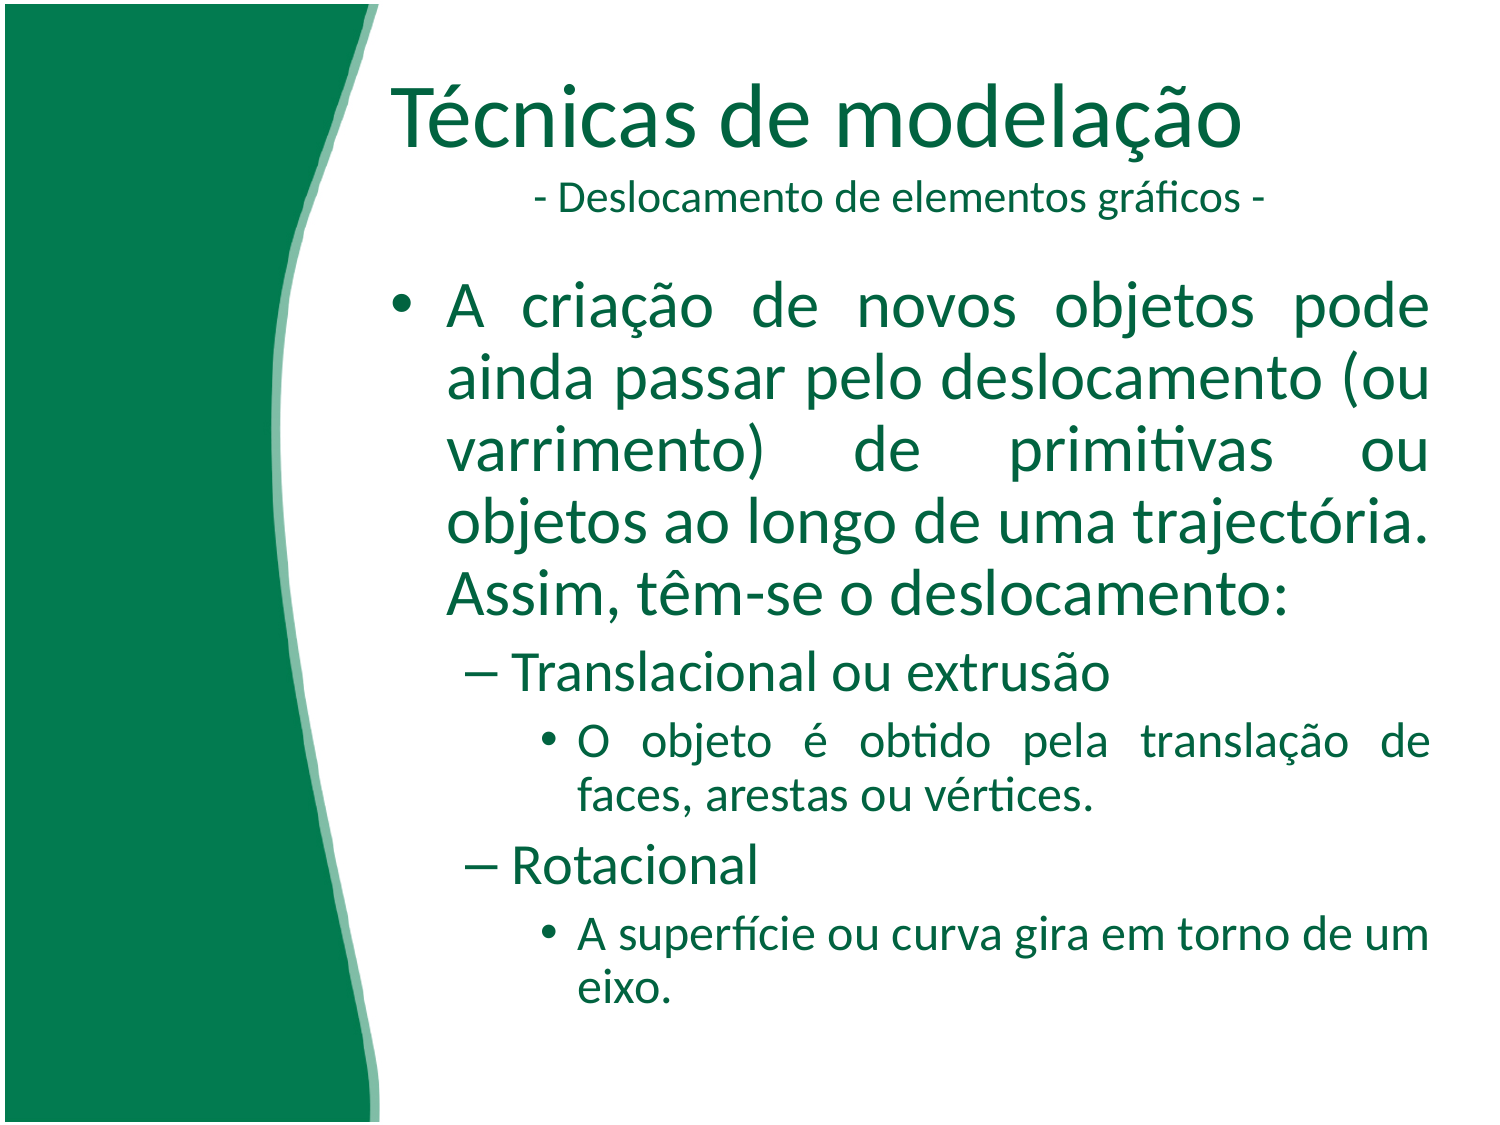

# Técnicas de modelação - Deslocamento de elementos gráficos -
A criação de novos objetos pode ainda passar pelo deslocamento (ou varrimento) de primitivas ou objetos ao longo de uma trajectória. Assim, têm-se o deslocamento:
Translacional ou extrusão
O objeto é obtido pela translação de faces, arestas ou vértices.
Rotacional
A superfície ou curva gira em torno de um eixo.